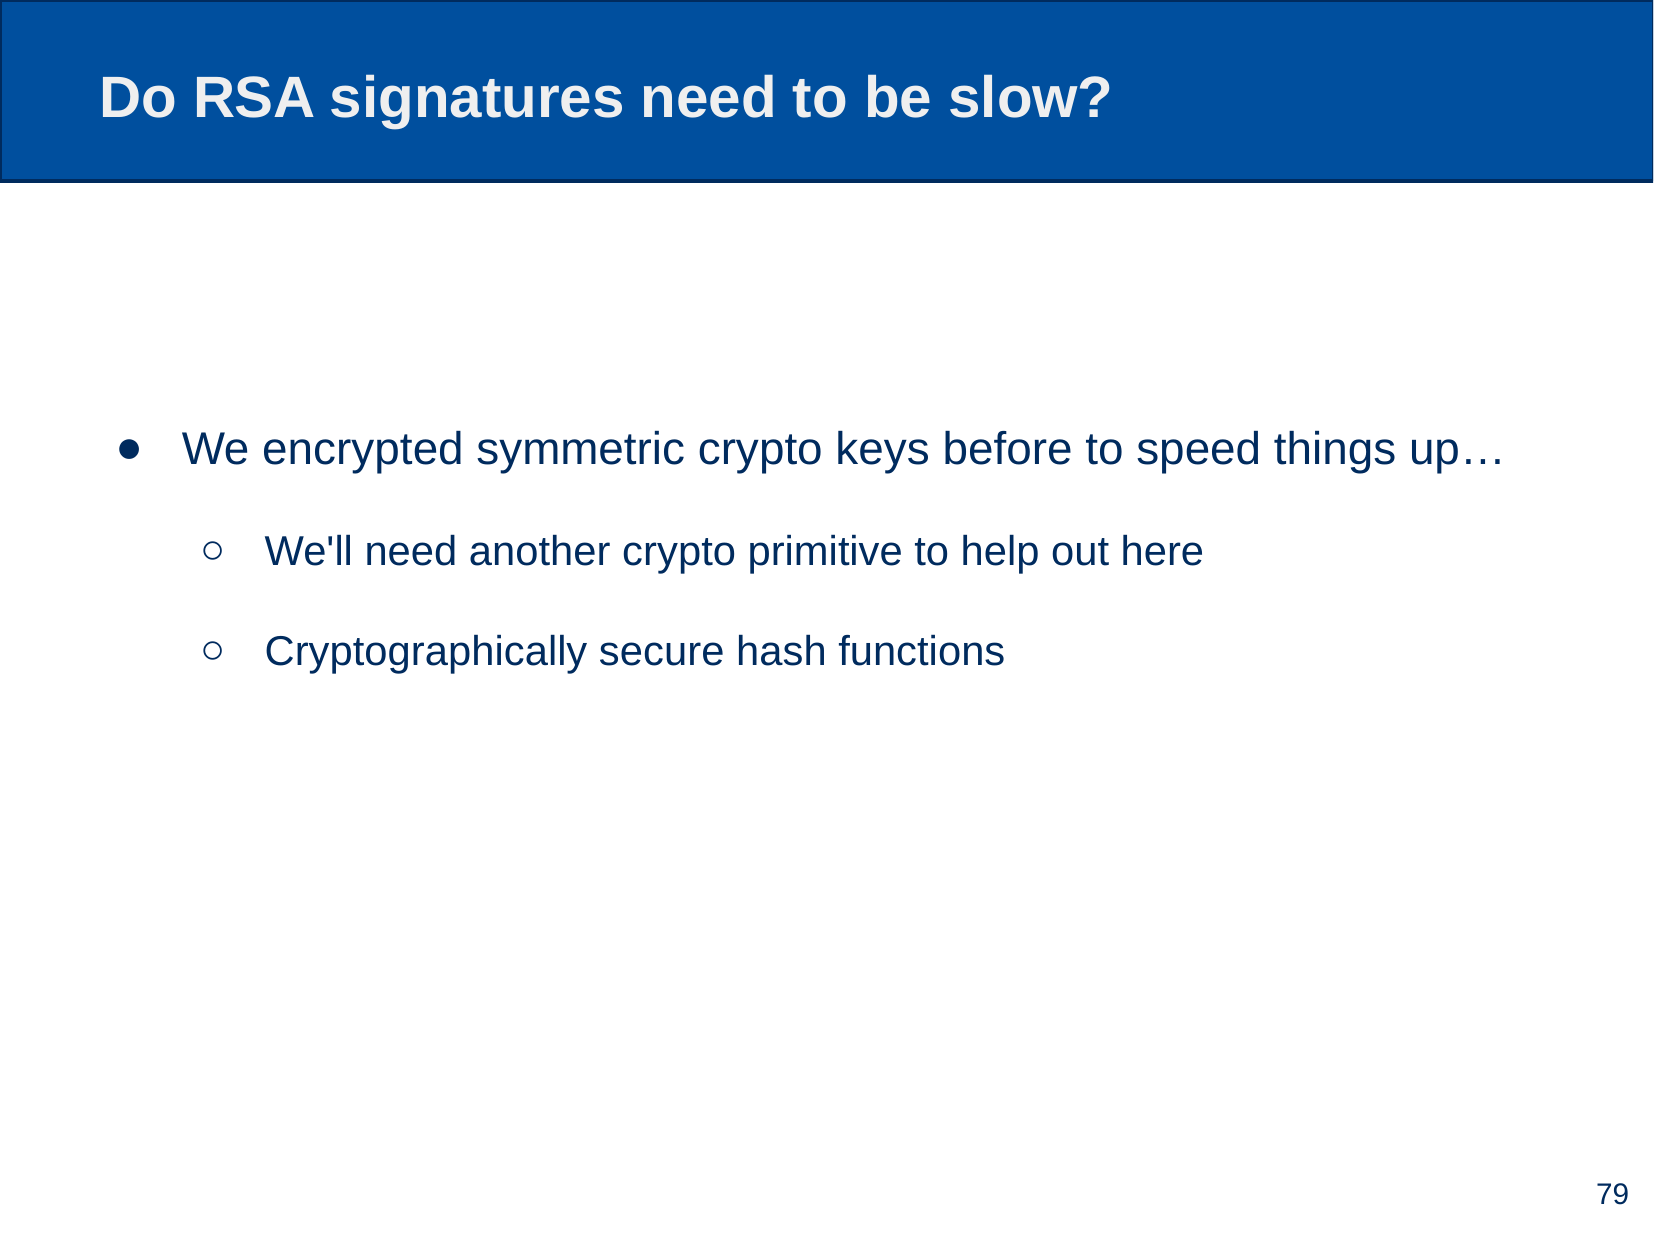

# Do RSA signatures need to be slow?
We encrypted symmetric crypto keys before to speed things up…
We'll need another crypto primitive to help out here
Cryptographically secure hash functions
79